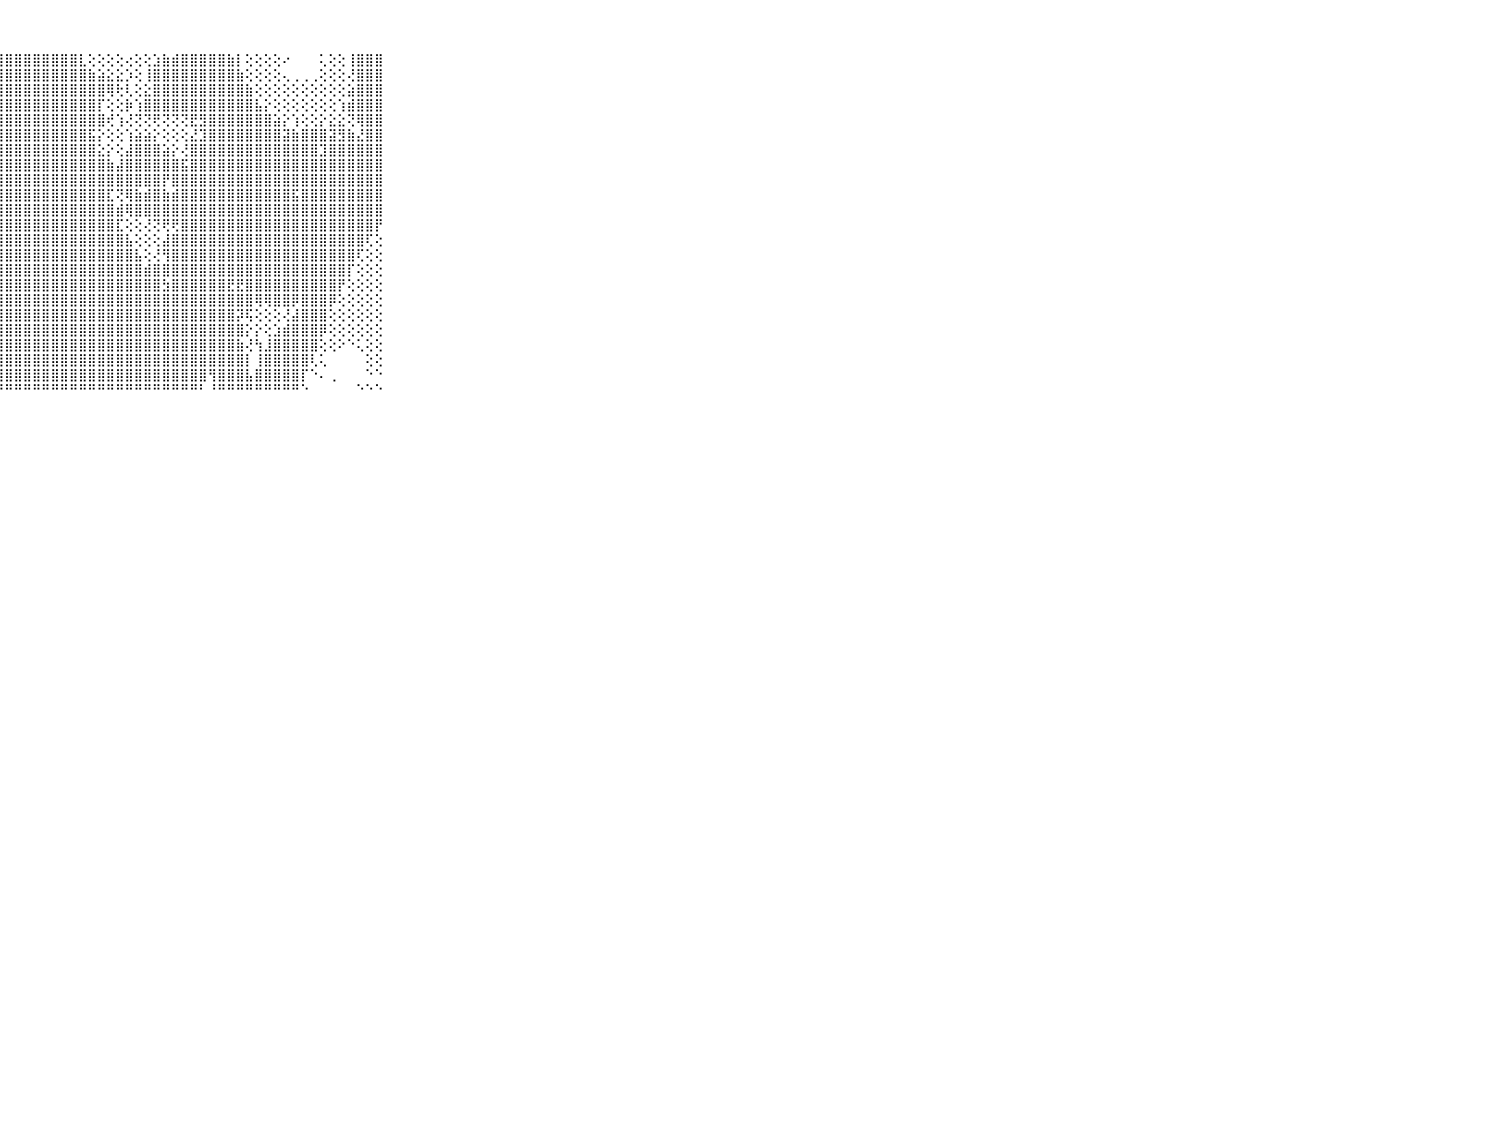

⠀⠀⠀⠀⠀⠀⠀⠀⠀⠀⠀⣿⣿⣿⣿⣿⣿⣿⣿⣿⣿⣿⣿⣿⣿⣿⣿⣿⣿⣿⣿⣿⣿⣿⣿⣿⣇⢕⢕⢕⢕⢔⢕⢕⣱⣷⣾⣿⣿⣿⣿⣿⣷⡇⢕⢕⢕⢕⠔⠀⠀⠀⢅⢕⢕⢸⣿⣿⣿⠀⠀⠀⠀⠀⠀⠀⠀⠀⠀⠀⠀
⠀⠀⠀⠀⠀⠀⠀⠀⠀⠀⠀⣿⣿⣿⣿⣿⣿⣿⣿⣿⣿⣿⣿⣿⣿⣿⣿⣿⣿⣿⣿⣿⣿⣿⣿⣿⣿⣷⣵⣕⣕⡱⢕⢸⣿⣿⣿⣿⣿⣿⣿⣿⣿⣷⢕⢕⢕⢕⢄⢀⢀⢀⢕⢕⢕⢜⣿⣿⣿⠀⠀⠀⠀⠀⠀⠀⠀⠀⠀⠀⠀
⠀⠀⠀⠀⠀⠀⠀⠀⠀⠀⠀⣿⣿⣿⣿⣿⣿⣿⣿⣿⣿⣿⣿⣿⣿⣿⣿⣿⣿⣿⣿⣿⣿⣿⣿⣿⣿⣿⣿⢿⢗⢇⢕⣕⣿⣿⣿⣿⣿⣿⣿⣿⣿⣿⣷⢕⢕⢕⢕⢕⢕⢕⢕⢕⢕⣵⣿⣿⣿⠀⠀⠀⠀⠀⠀⠀⠀⠀⠀⠀⠀
⠀⠀⠀⠀⠀⠀⠀⠀⠀⠀⠀⣿⣿⣿⣿⣿⣿⣿⣿⣿⣿⣿⣿⣿⣿⣿⣿⣿⣿⣿⣿⣿⣿⣿⣿⣿⣿⣿⡏⢕⢕⡷⢱⣿⣿⣿⣿⣿⣿⣿⣿⣿⣿⣿⣿⣧⡕⢕⢕⢕⢕⢕⢕⢕⢱⣾⣿⣿⣿⠀⠀⠀⠀⠀⠀⠀⠀⠀⠀⠀⠀
⠀⠀⠀⠀⠀⠀⠀⠀⠀⠀⠀⣿⣿⣿⣿⣿⣿⣿⣿⣿⣿⣿⣿⣿⣿⣿⣿⣿⣿⣿⣿⣿⣿⣿⣿⣿⣿⣿⣿⢞⢱⢜⢝⢝⢟⢝⢝⢝⣟⣻⣿⣿⣿⣿⣿⣿⣿⣵⡕⢱⢕⢕⡕⣕⣕⢝⢿⣿⣿⠀⠀⠀⠀⠀⠀⠀⠀⠀⠀⠀⠀
⠀⠀⠀⠀⠀⠀⠀⠀⠀⠀⠀⣿⣿⣿⣿⣿⣿⣿⣿⣿⣿⣿⣿⣿⣿⣿⣿⣿⣿⣿⣿⣿⣿⣿⣿⣿⣿⣯⡕⢕⢕⢱⣵⣵⡕⢕⢕⢕⣜⣹⣿⣿⣿⣿⣿⣿⣿⣿⣽⣷⣿⣿⣿⣽⣻⣷⣜⣿⣿⠀⠀⠀⠀⠀⠀⠀⠀⠀⠀⠀⠀
⠀⠀⠀⠀⠀⠀⠀⠀⠀⠀⠀⣿⣿⣿⣿⣿⣿⣿⣿⣿⣿⣿⣿⣿⣿⣿⣿⣿⣿⣿⣿⣿⣿⣿⣿⣿⣿⣿⣕⡕⢕⣼⣿⣿⣿⣵⡕⢜⣿⣿⣿⣿⣿⣿⣿⣿⣿⣿⣿⣿⣿⣿⣹⣿⣿⣿⣿⣿⣿⠀⠀⠀⠀⠀⠀⠀⠀⠀⠀⠀⠀
⠀⠀⠀⠀⠀⠀⠀⠀⠀⠀⠀⣿⣿⣿⣿⣿⣿⣿⣿⣿⣿⣿⣿⣿⣿⣿⣿⣿⣿⣿⣿⣿⣿⣿⣿⣿⣿⣿⣿⣷⣼⣿⣿⣿⣿⣿⣿⣯⣿⣿⣿⣿⣿⣿⣿⣿⣿⣿⣿⣿⣿⣿⣿⣿⣿⣿⣿⣿⣿⠀⠀⠀⠀⠀⠀⠀⠀⠀⠀⠀⠀
⠀⠀⠀⠀⠀⠀⠀⠀⠀⠀⠀⣿⣿⣿⣿⣿⣿⣿⣿⣿⣿⣿⣿⣿⣿⣿⣿⣿⣿⣿⣿⣿⣿⣿⣿⣿⣿⣿⣿⣿⣿⣿⣿⣿⣿⡟⣿⣿⣿⣿⣿⣿⣿⣿⣿⣿⣿⣿⣿⣿⣿⣿⣿⣿⣿⣿⣿⣿⣿⠀⠀⠀⠀⠀⠀⠀⠀⠀⠀⠀⠀
⠀⠀⠀⠀⠀⠀⠀⠀⠀⠀⠀⣿⣿⣿⣿⣿⣿⣿⣿⣿⣿⣿⣿⣿⣿⣿⣿⣿⣿⣿⣿⣿⣿⣿⣿⣿⣿⣿⣿⣏⢝⢿⣷⣾⣿⣷⣾⣿⣿⣿⣿⣿⣿⣿⣿⣿⣿⣿⣿⣯⣿⣿⣿⣿⣿⣿⣿⣿⣿⠀⠀⠀⠀⠀⠀⠀⠀⠀⠀⠀⠀
⠀⠀⠀⠀⠀⠀⠀⠀⠀⠀⠀⣿⣿⣿⣿⣿⣿⣿⣿⣿⣿⣿⣿⣿⣿⣿⣿⣿⣿⣿⣿⣿⣿⣿⣿⣿⣿⣿⣿⣿⣾⢿⣿⣿⣿⣿⣿⣿⣿⣿⣿⣿⣿⣿⣿⣿⣿⣿⣿⣿⣿⣿⣿⣿⣿⣿⣿⣿⣿⠀⠀⠀⠀⠀⠀⠀⠀⠀⠀⠀⠀
⠀⠀⠀⠀⠀⠀⠀⠀⠀⠀⠀⣿⣿⣿⣿⣿⣿⣿⣿⣿⣿⣿⣿⣿⣿⣿⣿⣿⣿⣿⣿⣿⣿⣿⣿⣿⣿⣿⣿⣿⣏⢕⢕⢜⢝⢟⢟⣿⣿⣿⣿⣿⣿⣿⣿⣿⣿⣿⣿⣿⣿⣿⣿⣿⣿⣿⣿⣿⡟⠀⠀⠀⠀⠀⠀⠀⠀⠀⠀⠀⠀
⠀⠀⠀⠀⠀⠀⠀⠀⠀⠀⠀⣿⣿⣿⣿⣿⣿⣿⣿⣿⣿⣿⣿⣿⣿⣿⣿⣿⣿⣿⣿⣿⣿⣿⣿⣿⣿⣿⣿⣿⣿⣧⢕⢕⢕⣼⣿⣿⣿⣿⣿⣿⣿⣿⣿⣿⣿⣿⣿⣿⣿⣿⣿⣿⣿⣿⣿⢏⢕⠀⠀⠀⠀⠀⠀⠀⠀⠀⠀⠀⠀
⠀⠀⠀⠀⠀⠀⠀⠀⠀⠀⠀⣿⣿⣿⣿⣿⣿⣿⣿⣿⣿⣿⣿⣿⣿⣿⣿⣿⣿⣿⣿⣿⣿⣿⣿⣿⣿⣿⣿⣿⣿⣿⣧⢕⢜⢻⣿⣿⣿⣿⣿⣿⣿⣿⣿⣿⣿⣿⣿⣿⣿⣿⣿⣿⣿⣿⢏⢕⢕⠀⠀⠀⠀⠀⠀⠀⠀⠀⠀⠀⠀
⠀⠀⠀⠀⠀⠀⠀⠀⠀⠀⠀⣿⣿⣿⣿⣿⣿⣿⣿⣿⣿⣿⣿⣿⣿⣿⣿⣿⣿⣿⣿⣿⣿⣿⣿⣿⣿⣿⣿⣿⣿⣿⣿⣾⣿⣿⣿⣿⣿⣿⣿⣿⣿⣿⣿⣿⣿⣿⣿⣿⣿⣿⣿⣿⣿⡏⢕⢕⢕⠀⠀⠀⠀⠀⠀⠀⠀⠀⠀⠀⠀
⠀⠀⠀⠀⠀⠀⠀⠀⠀⠀⠀⣿⣿⣿⣿⣿⣿⣿⣿⣿⣿⣿⣿⣿⣿⣿⣿⣿⣿⣿⣿⣿⣿⣿⣿⣿⣿⣿⣿⣿⣿⣿⣿⣿⣿⣳⣿⣿⣿⣿⣿⣿⣟⣟⣿⣿⣿⣿⣿⣿⣿⣿⣿⣿⡟⢕⢕⢕⢕⠀⠀⠀⠀⠀⠀⠀⠀⠀⠀⠀⠀
⠀⠀⠀⠀⠀⠀⠀⠀⠀⠀⠀⣿⣿⣿⣿⣿⣿⣿⣿⣿⣿⣿⣿⣿⣿⣿⣿⣿⣿⣿⣿⣿⣿⣿⣿⣿⣿⣿⣿⣿⣿⣿⣿⣿⣿⣿⣿⣿⣿⣿⣿⣿⣿⣿⣿⢿⢿⣿⣿⡿⣿⣿⣿⡿⢕⢕⢕⢕⢕⠀⠀⠀⠀⠀⠀⠀⠀⠀⠀⠀⠀
⠀⠀⠀⠀⠀⠀⠀⠀⠀⠀⠀⣿⣿⣿⣿⣿⣿⣿⣿⣿⣿⣿⣿⣿⣿⣿⣿⣿⣿⣿⣿⣿⣿⣿⣿⣿⣿⣿⣿⣿⣿⣿⣿⣿⣿⣿⣿⣿⣿⣿⣿⣿⣿⡽⢯⢕⢕⢕⢜⣼⣿⣿⣿⢕⢕⢕⢕⢕⢕⠀⠀⠀⠀⠀⠀⠀⠀⠀⠀⠀⠀
⠀⠀⠀⠀⠀⠀⠀⠀⠀⠀⠀⣿⣿⣿⣿⣿⣿⢽⣿⣿⣿⣿⣿⣿⣿⣿⣿⣿⣿⣿⣿⣿⣿⣿⣿⣿⣿⣿⣿⣿⣿⣿⣿⣿⣿⣿⣿⣿⣿⣿⣿⣿⣿⣿⡕⡕⢕⣱⣾⣿⣿⣿⡿⢕⢕⢕⢕⢕⢕⠀⠀⠀⠀⠀⠀⠀⠀⠀⠀⠀⠀
⠀⠀⠀⠀⠀⠀⠀⠀⠀⠀⠀⣿⣿⣿⢿⢇⢝⣿⡇⣿⣿⣟⢟⣿⣿⣿⣿⣿⣿⣿⣿⣿⣿⣿⣿⣿⣿⣿⣿⣿⣿⣿⣿⣿⣿⣿⣿⣿⣿⣿⣿⣿⣿⣷⢜⢳⣸⣿⣿⣿⣿⣿⢕⢕⠕⠑⢅⢕⢕⠀⠀⠀⠀⠀⠀⠀⠀⠀⠀⠀⠀
⠀⠀⠀⠀⠀⠀⠀⠀⠀⠀⠀⣿⣿⣿⢝⢕⣕⣿⡯⣽⣿⡧⢵⣿⣿⣿⣿⣿⣿⣿⣿⣿⣿⣿⣿⣿⣿⣿⣿⣿⣿⣿⣿⣿⣿⣿⣿⣿⣿⣿⣿⣿⣿⣿⡇⢸⣿⣿⣿⣿⣿⢇⢅⠀⠀⠀⠀⢕⢕⠀⠀⠀⠀⠀⠀⠀⠀⠀⠀⠀⠀
⠀⠀⠀⠀⠀⠀⠀⠀⠀⠀⠀⣿⣿⣿⡵⢪⣗⣿⣿⣿⣿⣇⢸⣿⣿⣿⣿⣿⣿⣿⣿⣿⣿⣿⣿⣿⣿⣿⣿⣿⣿⣿⣿⣿⣿⣿⣿⣿⣿⣿⢻⣿⣿⣿⣧⣿⣿⣿⣿⣿⡏⠑⠄⢀⠀⠀⠀⠑⠑⠀⠀⠀⠀⠀⠀⠀⠀⠀⠀⠀⠀
⠀⠀⠀⠀⠀⠀⠀⠀⠀⠀⠀⠛⠛⠛⠃⠑⠚⠛⠛⠛⠛⠑⠛⠛⠛⠛⠛⠛⠛⠛⠛⠛⠛⠛⠛⠛⠛⠛⠛⠛⠛⠛⠛⠛⠛⠛⠛⠛⠛⠃⠘⠛⠛⠛⠛⠛⠛⠛⠛⠛⠑⠀⠀⠀⠀⠀⠑⠑⠑⠀⠀⠀⠀⠀⠀⠀⠀⠀⠀⠀⠀